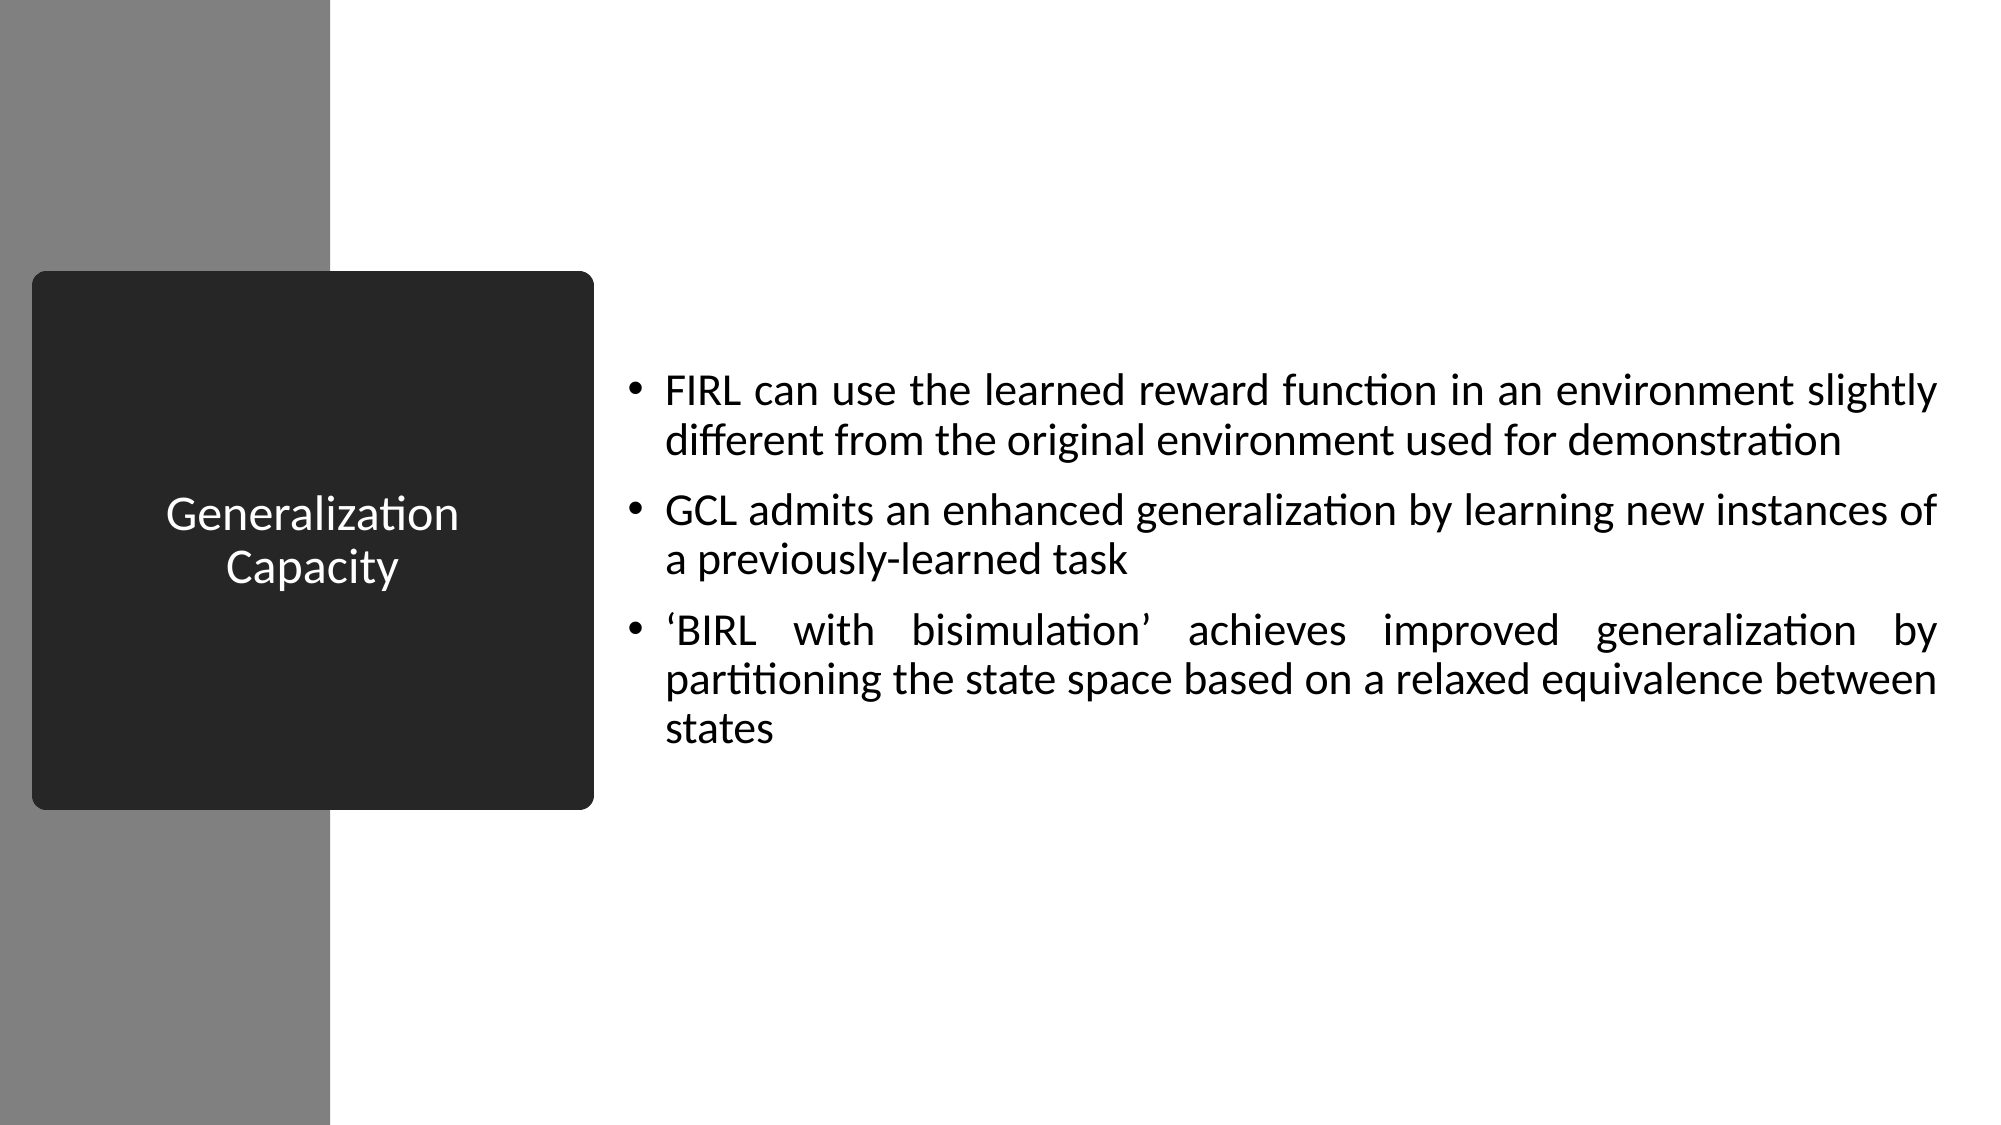

FIRL can use the learned reward function in an environment slightly different from the original environment used for demonstration
GCL admits an enhanced generalization by learning new instances of a previously-learned task
‘BIRL with bisimulation’ achieves improved generalization by partitioning the state space based on a relaxed equivalence between states

# Generalization Capacity